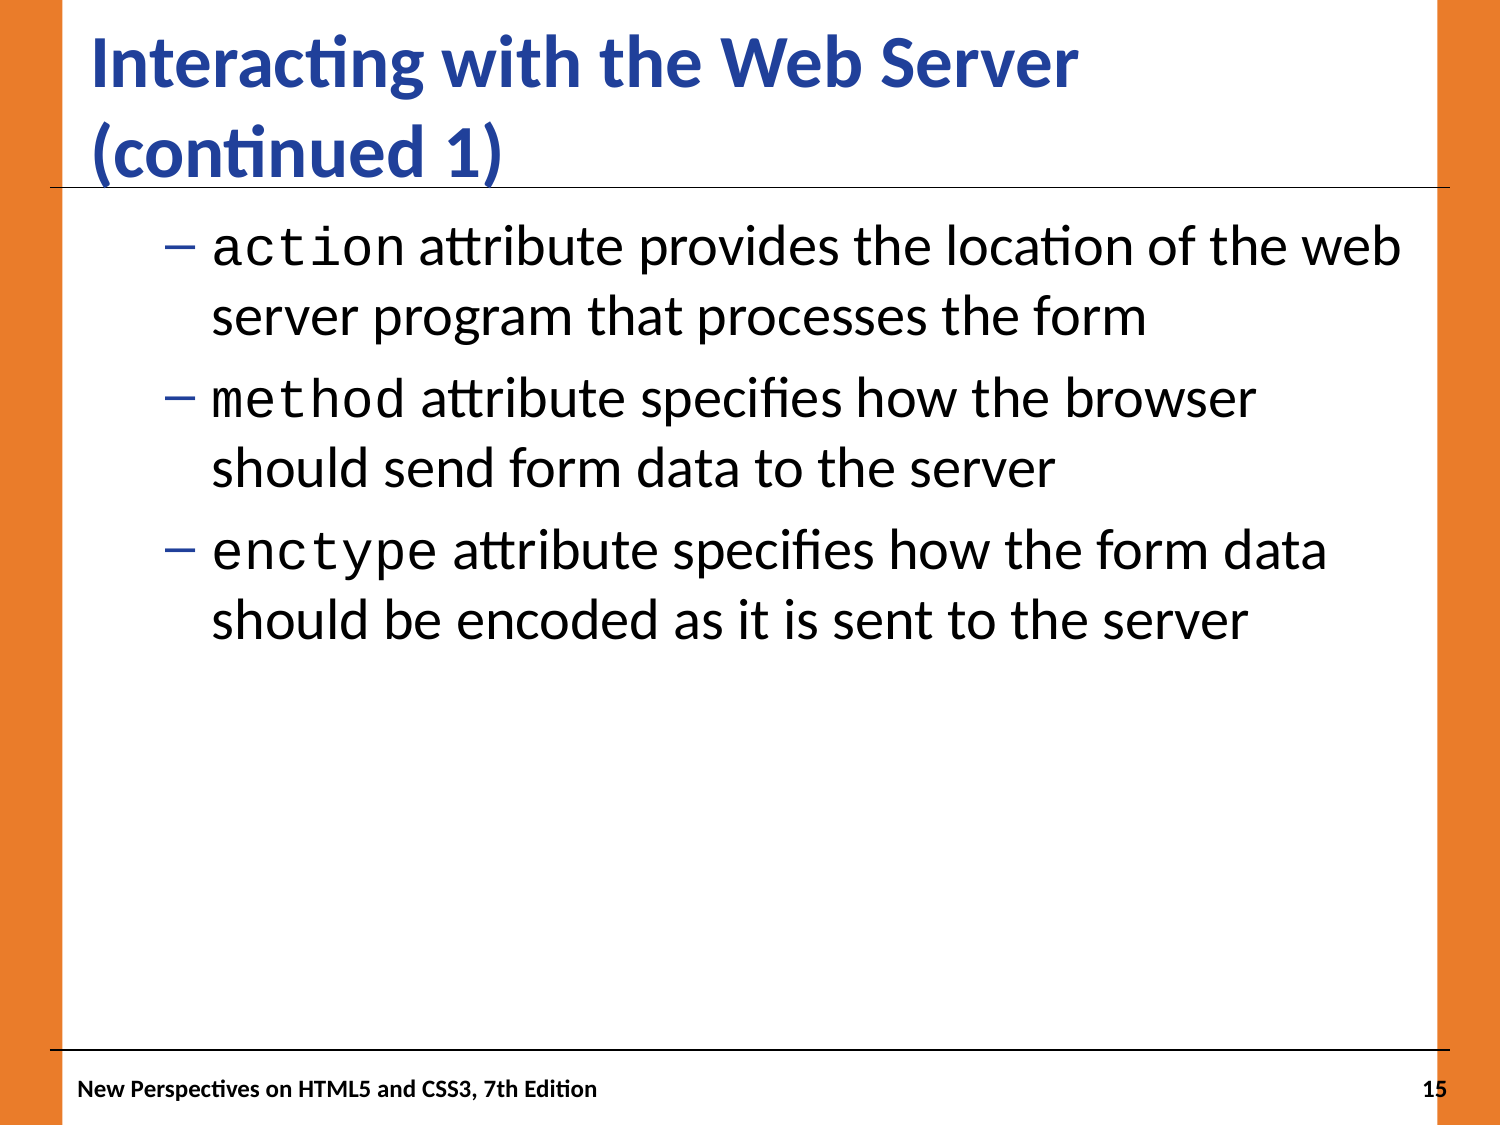

# Interacting with the Web Server (continued 1)
action attribute provides the location of the web server program that processes the form
method attribute specifies how the browser should send form data to the server
enctype attribute specifies how the form data should be encoded as it is sent to the server

New Perspectives on HTML5 and CSS3, 7th Edition
15